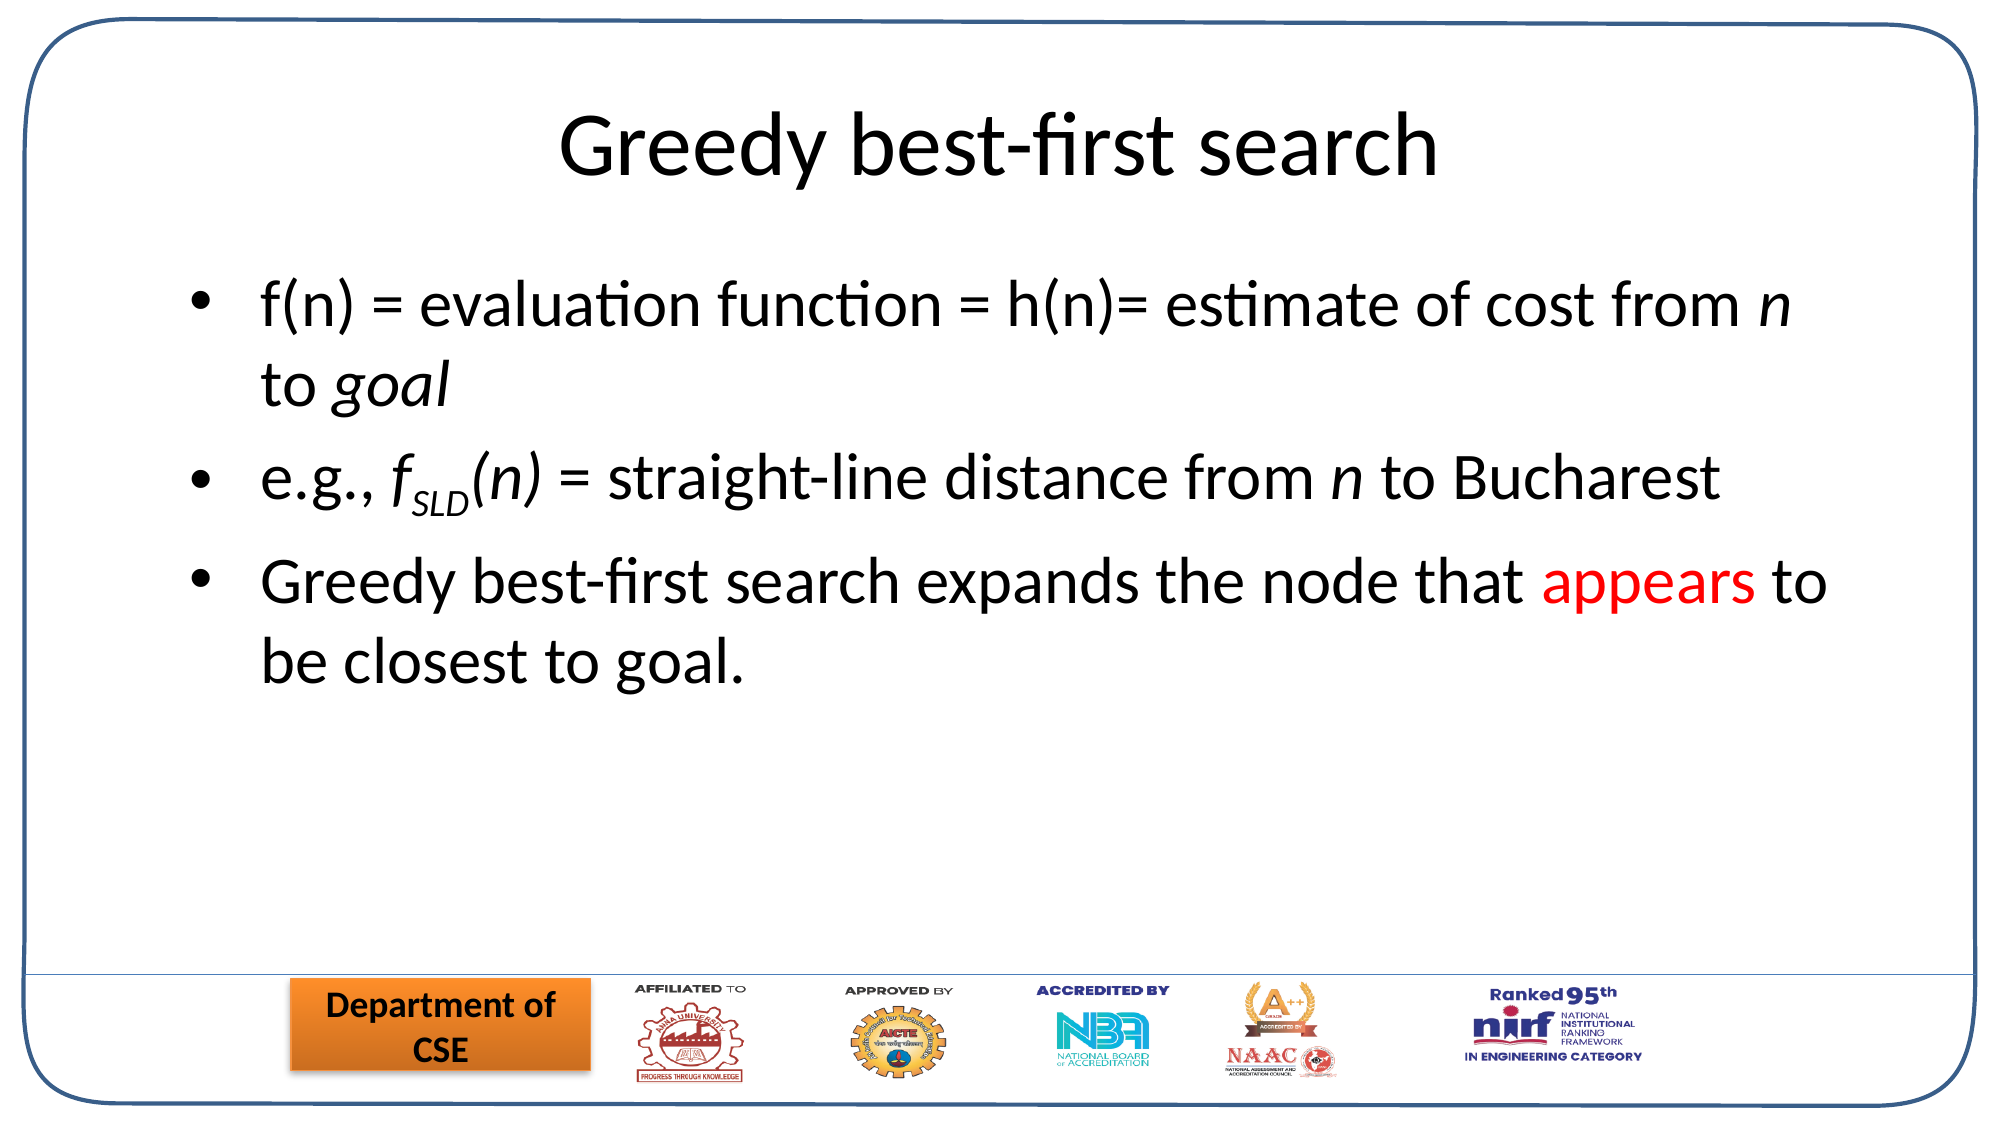

# Greedy best-first search
f(n) = evaluation function = h(n)= estimate of cost from n to goal
e.g., fSLD(n) = straight-line distance from n to Bucharest
Greedy best-first search expands the node that appears to be closest to goal.